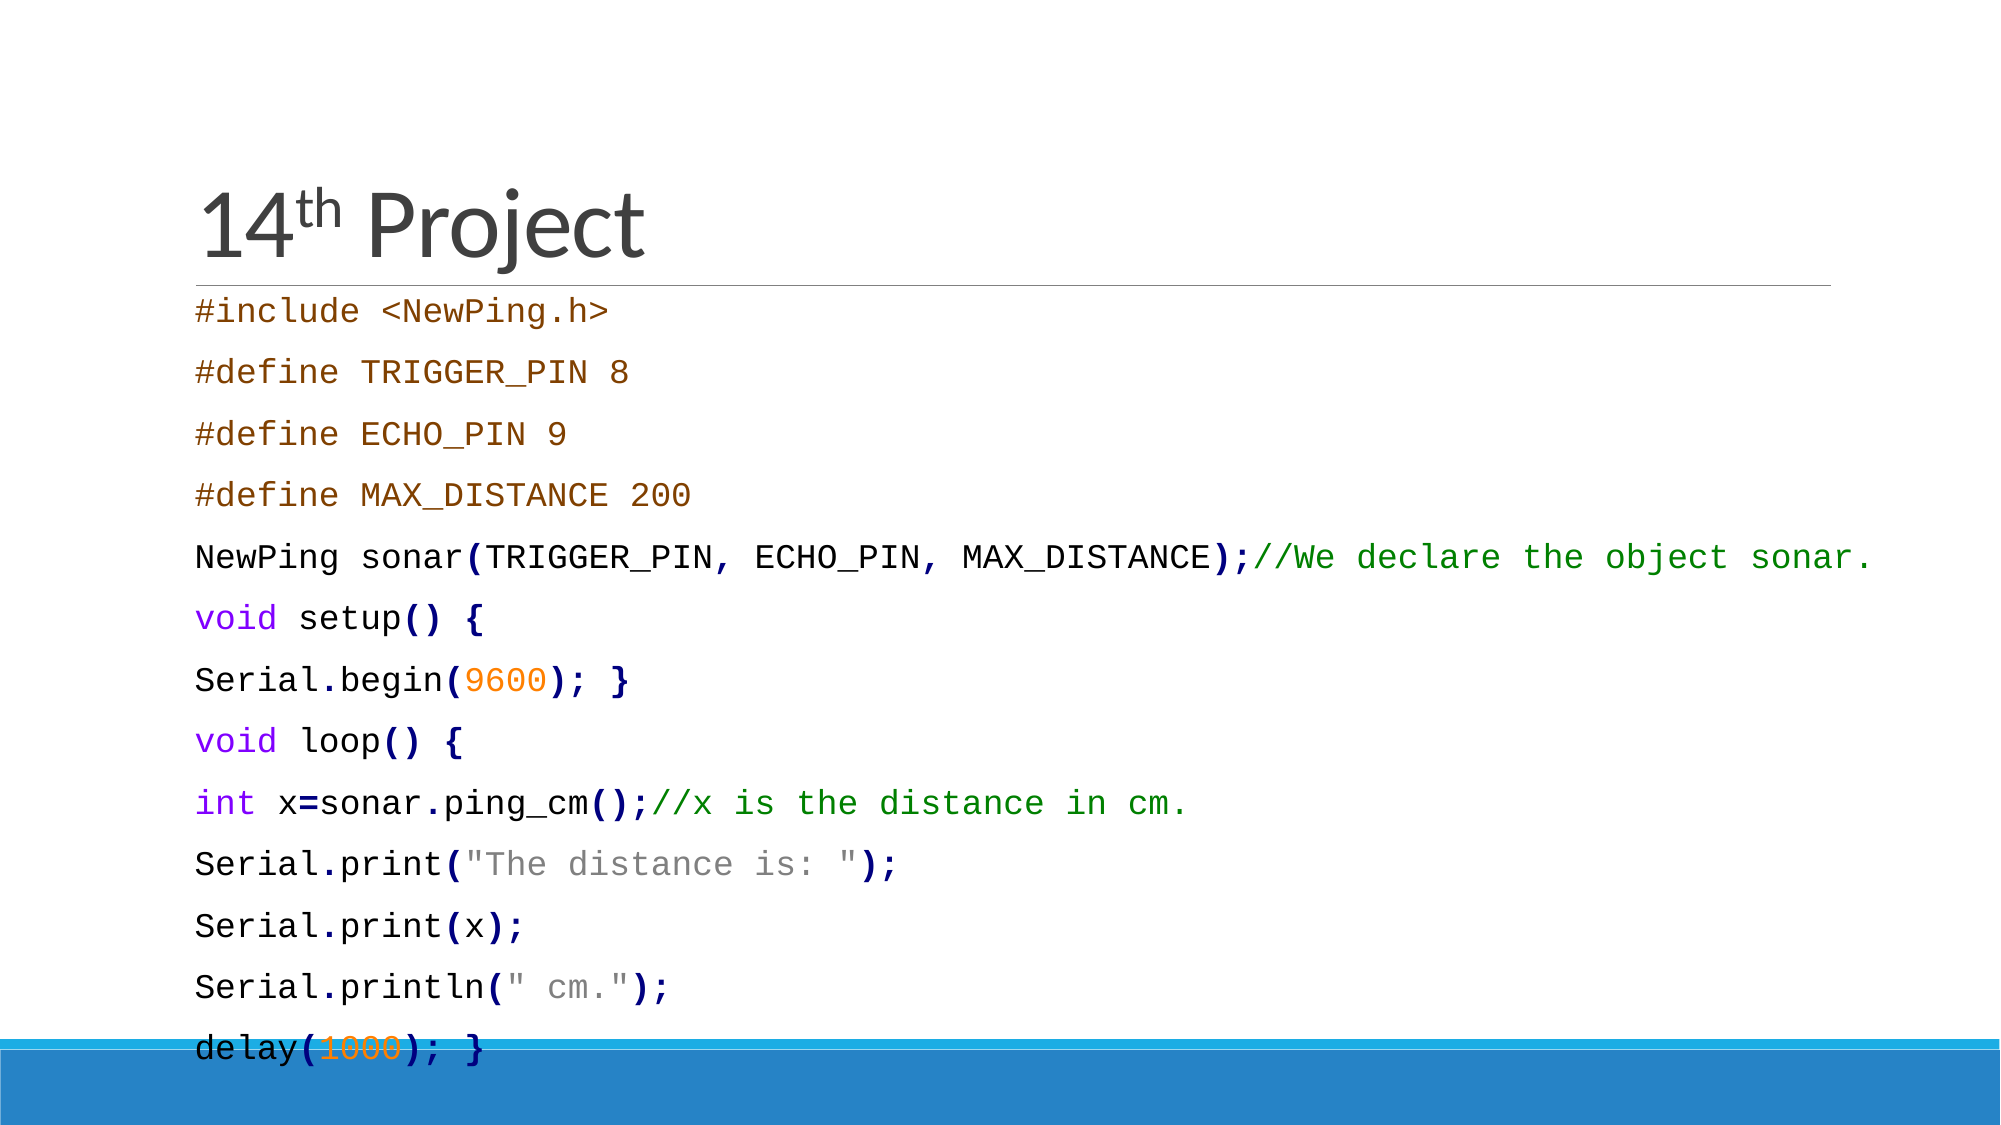

# 14th Project
#include <NewPing.h>
#define TRIGGER_PIN 8
#define ECHO_PIN 9
#define MAX_DISTANCE 200
NewPing sonar(TRIGGER_PIN, ECHO_PIN, MAX_DISTANCE);//We declare the object sonar.
void setup() {
Serial.begin(9600); }
void loop() {
int x=sonar.ping_cm();//x is the distance in cm.
Serial.print("The distance is: ");
Serial.print(x);
Serial.println(" cm.");
delay(1000); }